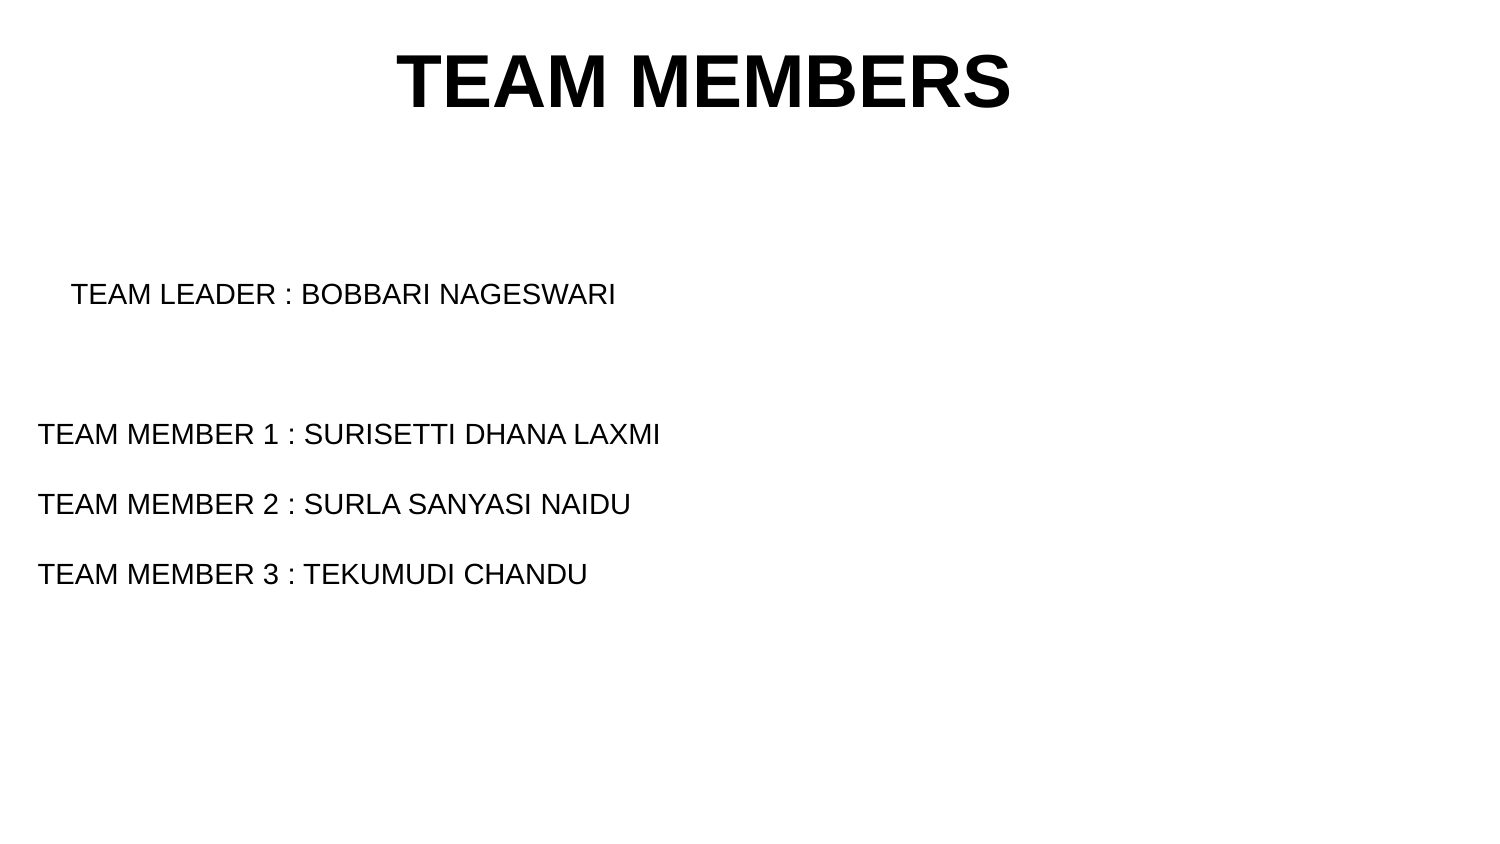

TEAM MEMBERS

    TEAM LEADER : BOBBARI NAGESWARI

TEAM MEMBER 1 : SURISETTI DHANA LAXMI

TEAM MEMBER 2 : SURLA SANYASI NAIDU

TEAM MEMBER 3 : TEKUMUDI CHANDU